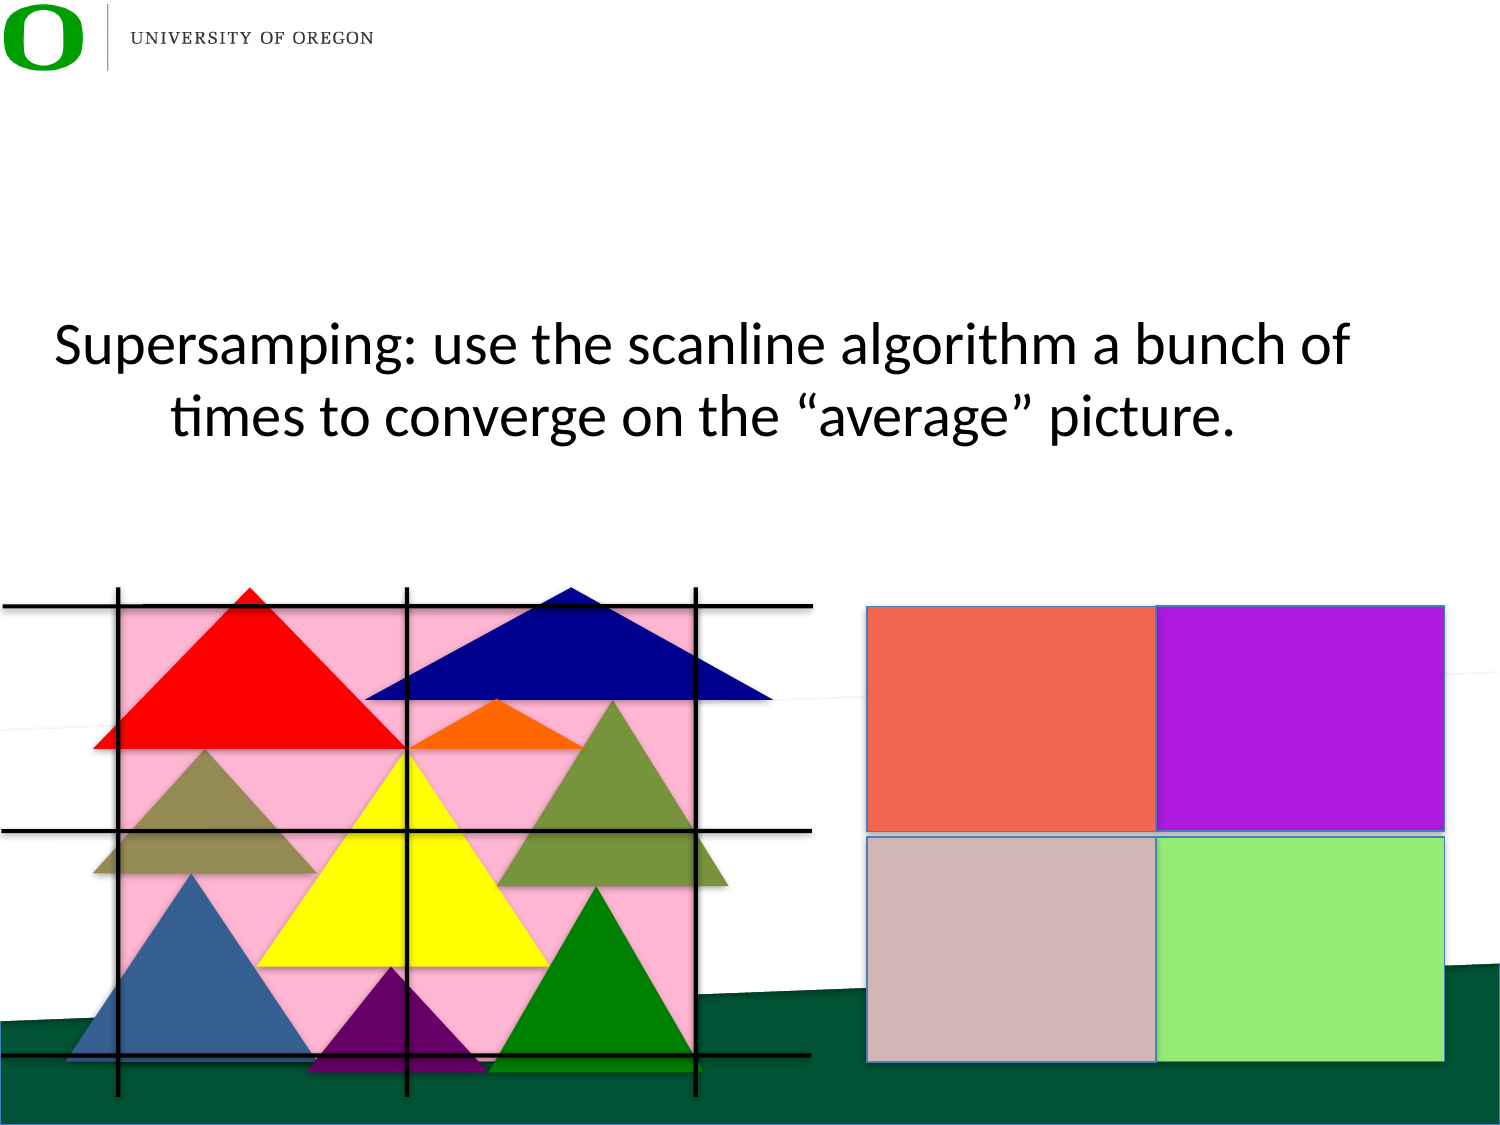

# Supersamping: use the scanline algorithm a bunch of times to converge on the “average” picture.